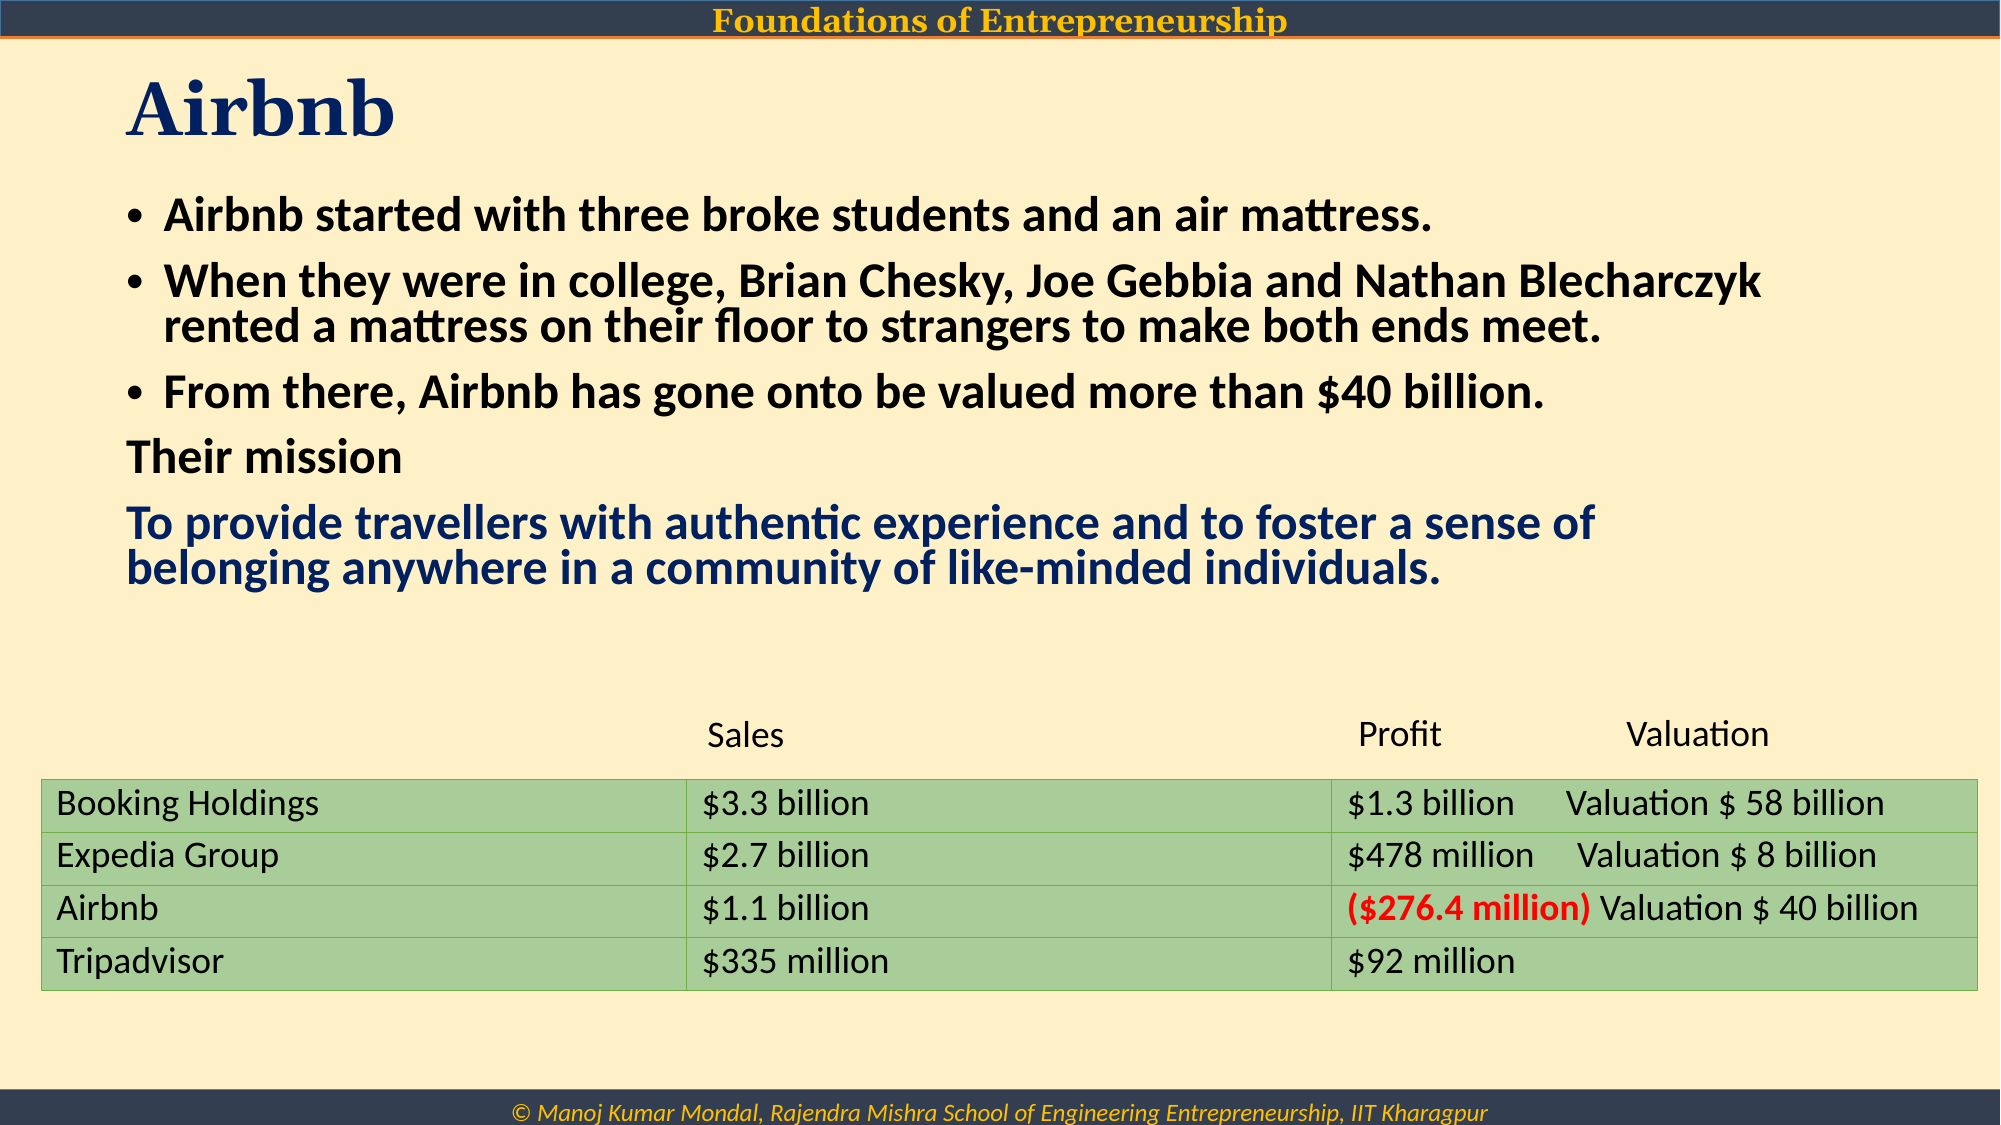

# Airbnb
Airbnb started with three broke students and an air mattress.
When they were in college, Brian Chesky, Joe Gebbia and Nathan Blecharczyk rented a mattress on their floor to strangers to make both ends meet.
From there, Airbnb has gone onto be valued more than $40 billion.
Their mission
To provide travellers with authentic experience and to foster a sense of belonging anywhere in a community of like-minded individuals.
Profit
Valuation
Sales
| Booking Holdings | $3.3 billion | $1.3 billion Valuation $ 58 billion |
| --- | --- | --- |
| Expedia Group | $2.7 billion | $478 million Valuation $ 8 billion |
| Airbnb | $1.1 billion | ($276.4 million) Valuation $ 40 billion |
| Tripadvisor | $335 million | $92 million |